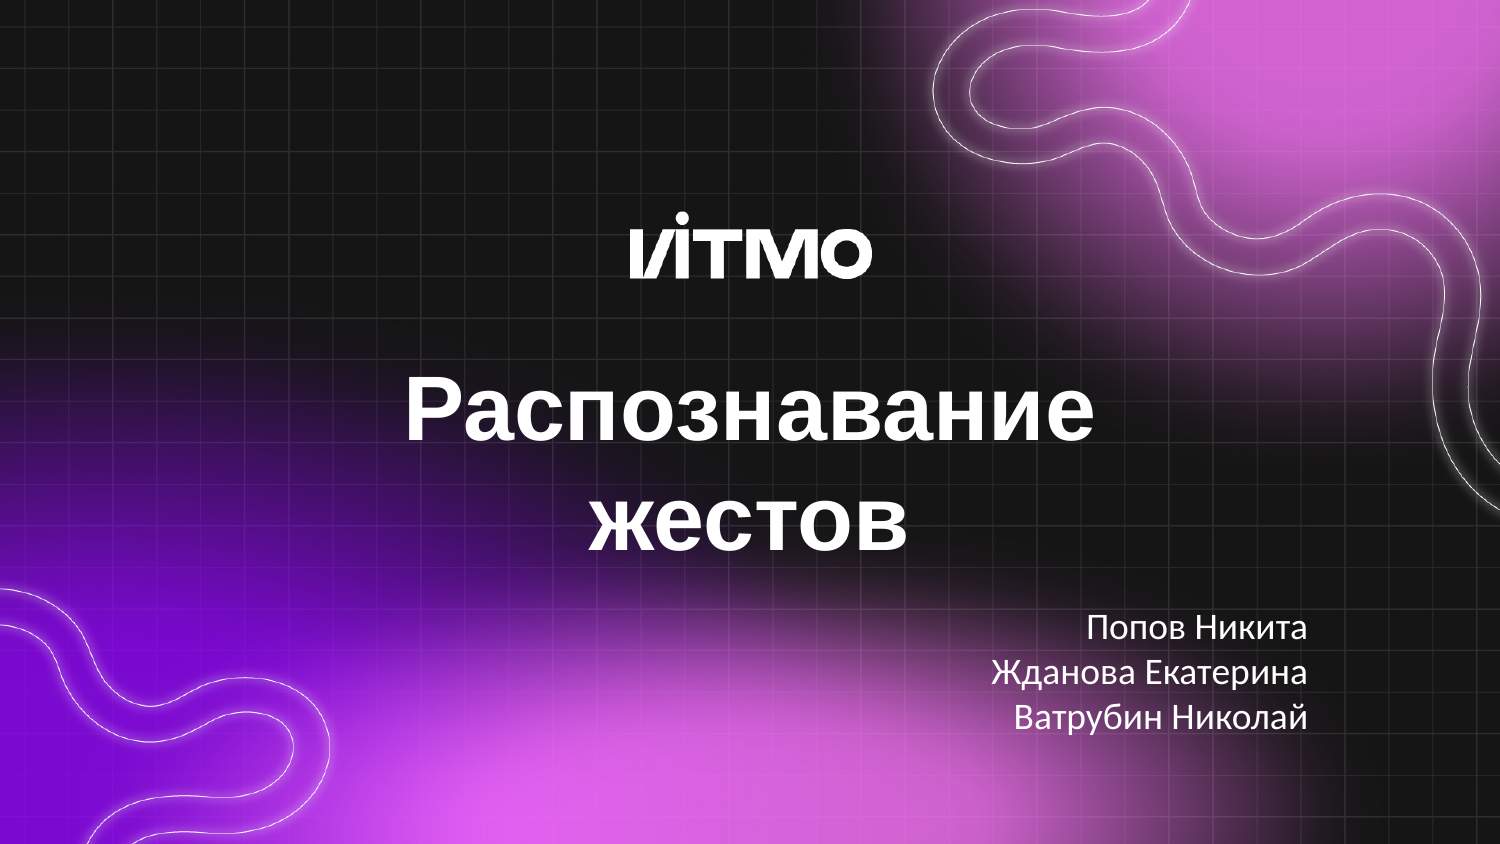

# Распознавание жестов
Попов Никита
Жданова Екатерина
Ватрубин Николай